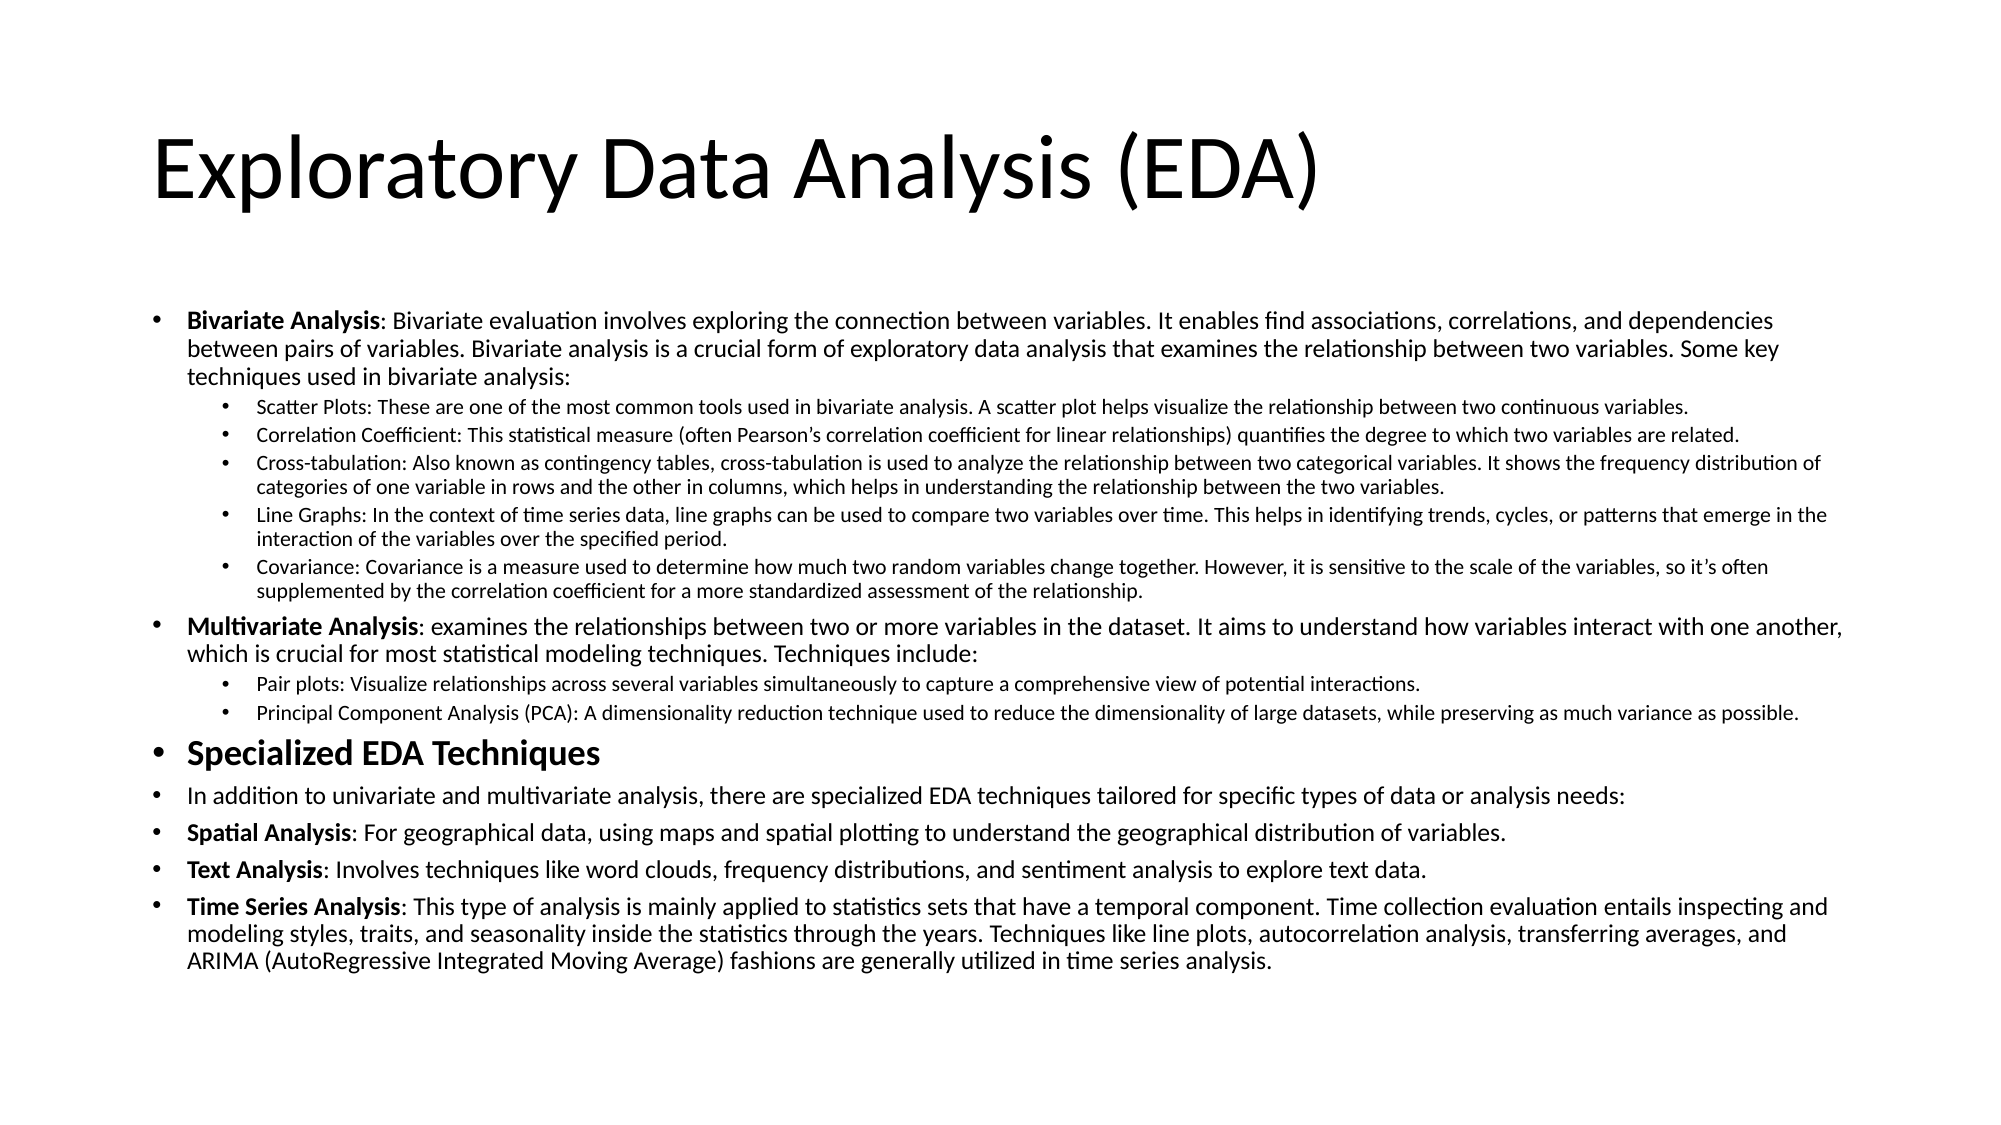

# Exploratory Data Analysis (EDA)
Bivariate Analysis: Bivariate evaluation involves exploring the connection between variables. It enables find associations, correlations, and dependencies between pairs of variables. Bivariate analysis is a crucial form of exploratory data analysis that examines the relationship between two variables. Some key techniques used in bivariate analysis:
Scatter Plots: These are one of the most common tools used in bivariate analysis. A scatter plot helps visualize the relationship between two continuous variables.
Correlation Coefficient: This statistical measure (often Pearson’s correlation coefficient for linear relationships) quantifies the degree to which two variables are related.
Cross-tabulation: Also known as contingency tables, cross-tabulation is used to analyze the relationship between two categorical variables. It shows the frequency distribution of categories of one variable in rows and the other in columns, which helps in understanding the relationship between the two variables.
Line Graphs: In the context of time series data, line graphs can be used to compare two variables over time. This helps in identifying trends, cycles, or patterns that emerge in the interaction of the variables over the specified period.
Covariance: Covariance is a measure used to determine how much two random variables change together. However, it is sensitive to the scale of the variables, so it’s often supplemented by the correlation coefficient for a more standardized assessment of the relationship.
Multivariate Analysis: examines the relationships between two or more variables in the dataset. It aims to understand how variables interact with one another, which is crucial for most statistical modeling techniques. Techniques include:
Pair plots: Visualize relationships across several variables simultaneously to capture a comprehensive view of potential interactions.
Principal Component Analysis (PCA): A dimensionality reduction technique used to reduce the dimensionality of large datasets, while preserving as much variance as possible.
Specialized EDA Techniques
In addition to univariate and multivariate analysis, there are specialized EDA techniques tailored for specific types of data or analysis needs:
Spatial Analysis: For geographical data, using maps and spatial plotting to understand the geographical distribution of variables.
Text Analysis: Involves techniques like word clouds, frequency distributions, and sentiment analysis to explore text data.
Time Series Analysis: This type of analysis is mainly applied to statistics sets that have a temporal component. Time collection evaluation entails inspecting and modeling styles, traits, and seasonality inside the statistics through the years. Techniques like line plots, autocorrelation analysis, transferring averages, and ARIMA (AutoRegressive Integrated Moving Average) fashions are generally utilized in time series analysis.